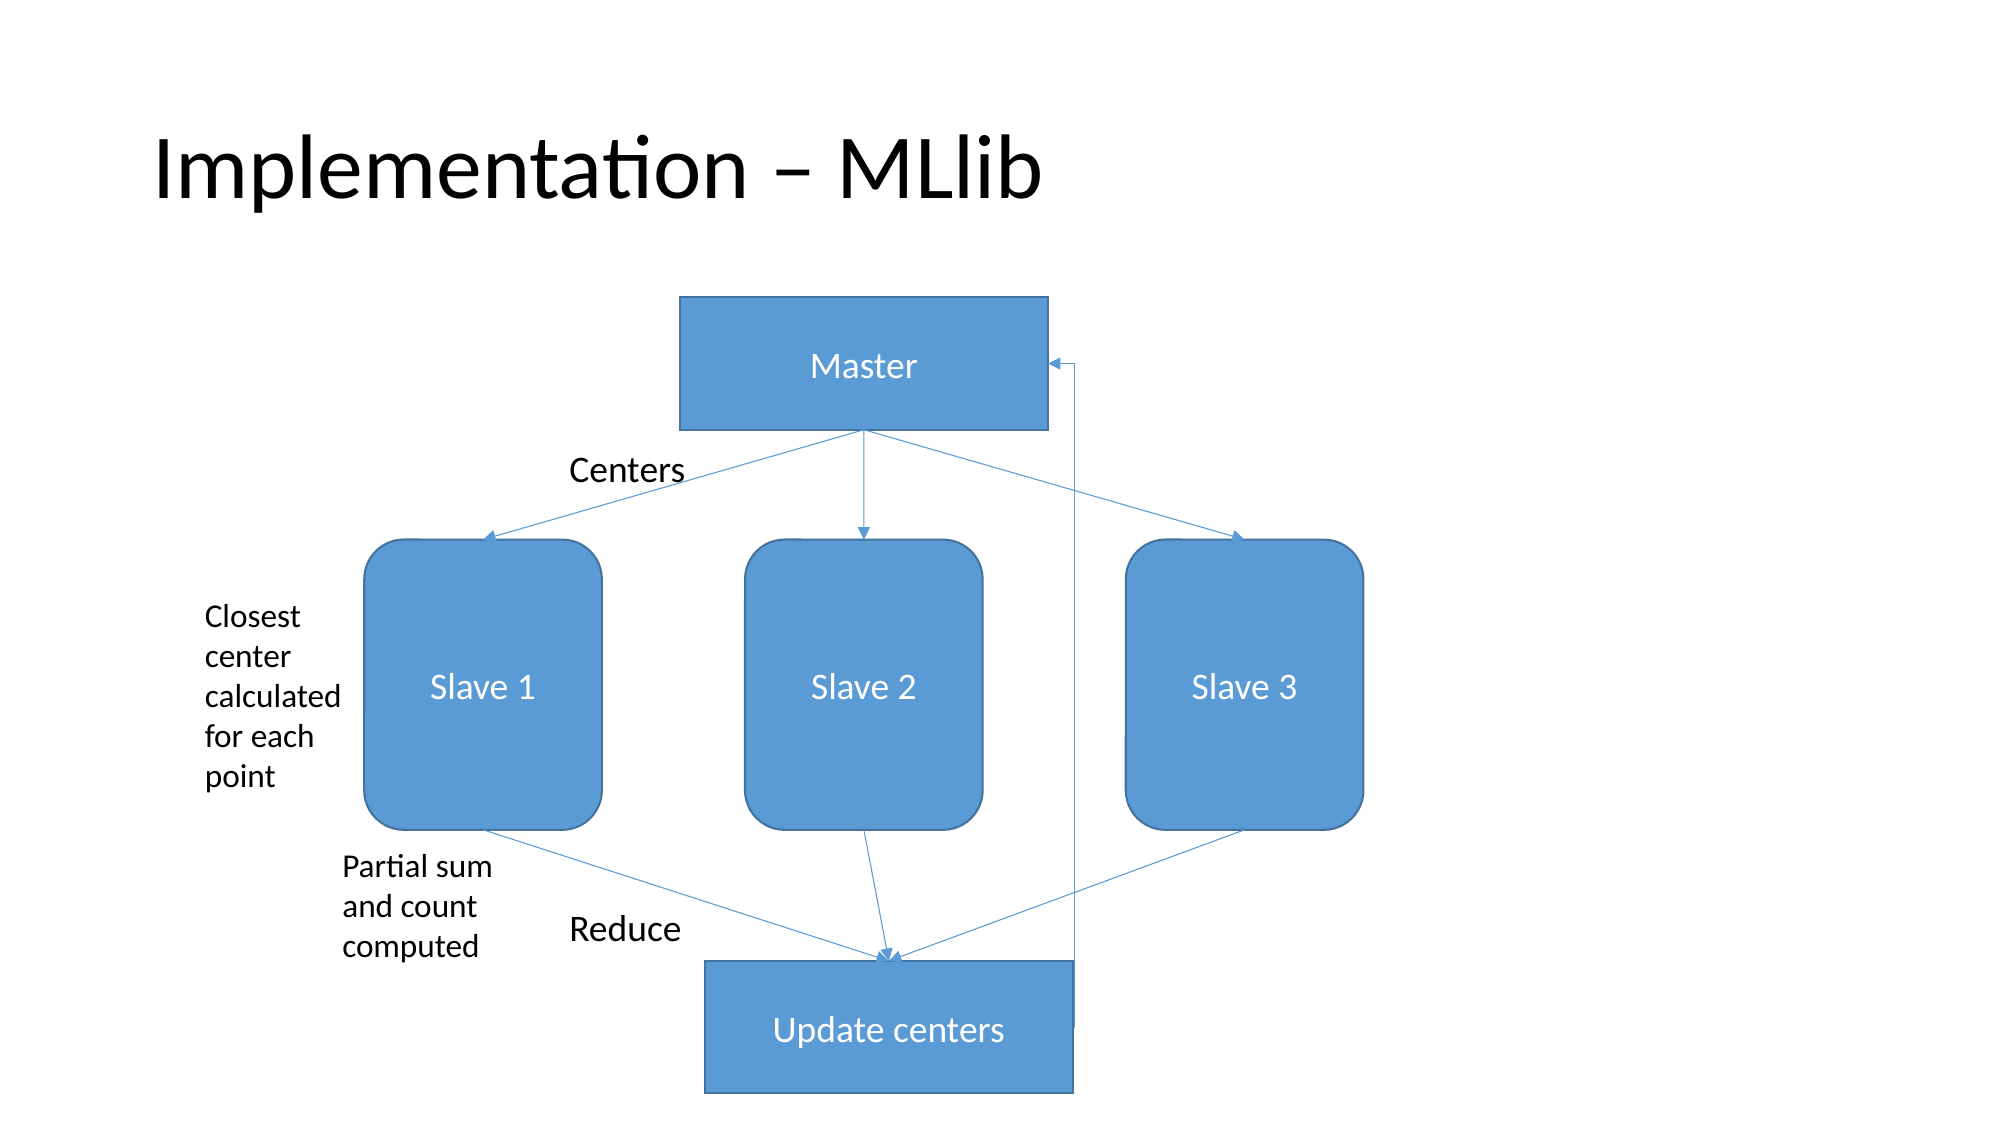

# Implementation – MLlib
Master
Centers
Slave 1
Slave 2
Slave 3
Closest center calculated for each point
Partial sum and count computed
Reduce
Update centers